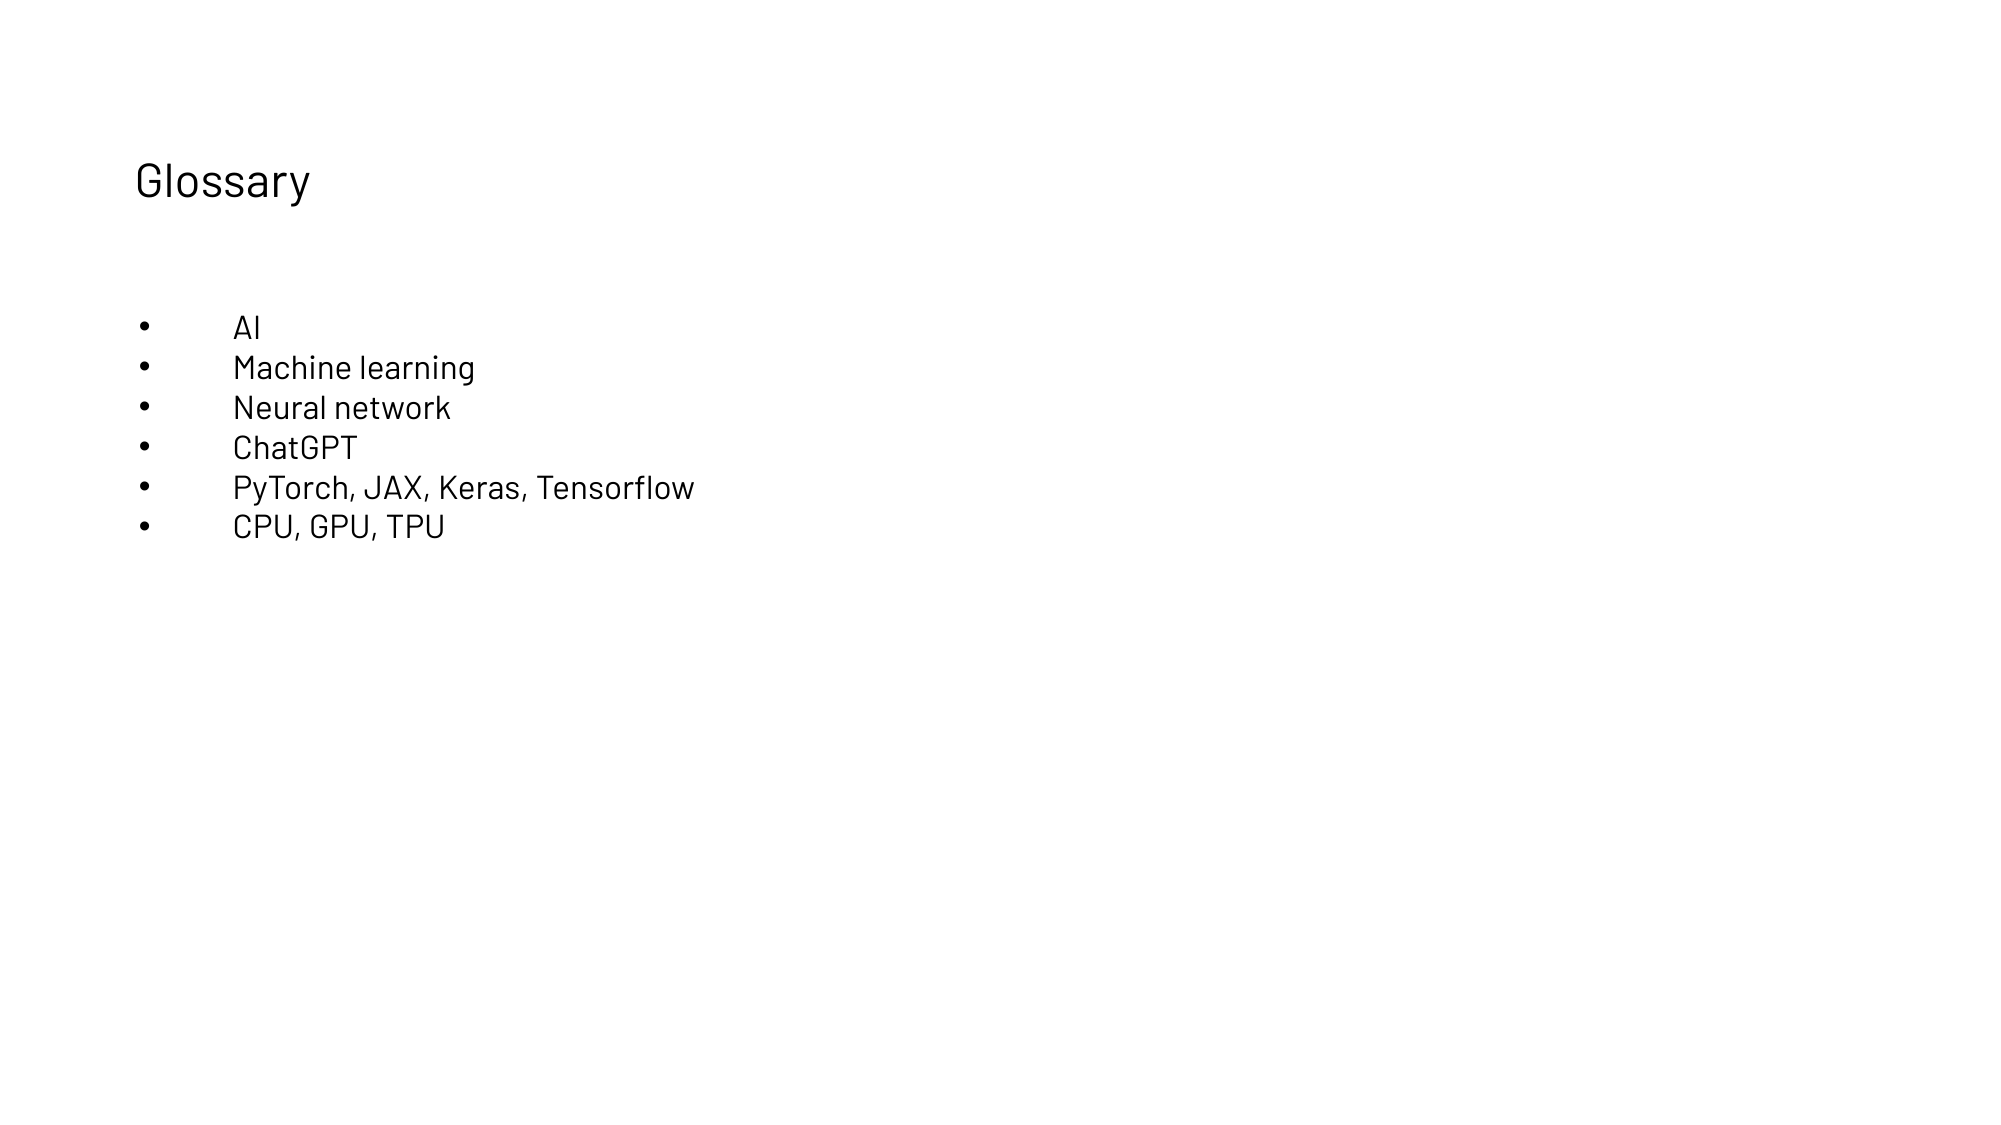

# Glossary

AI
Machine learning
Neural network
ChatGPT
PyTorch, JAX, Keras, Tensorflow
CPU, GPU, TPU